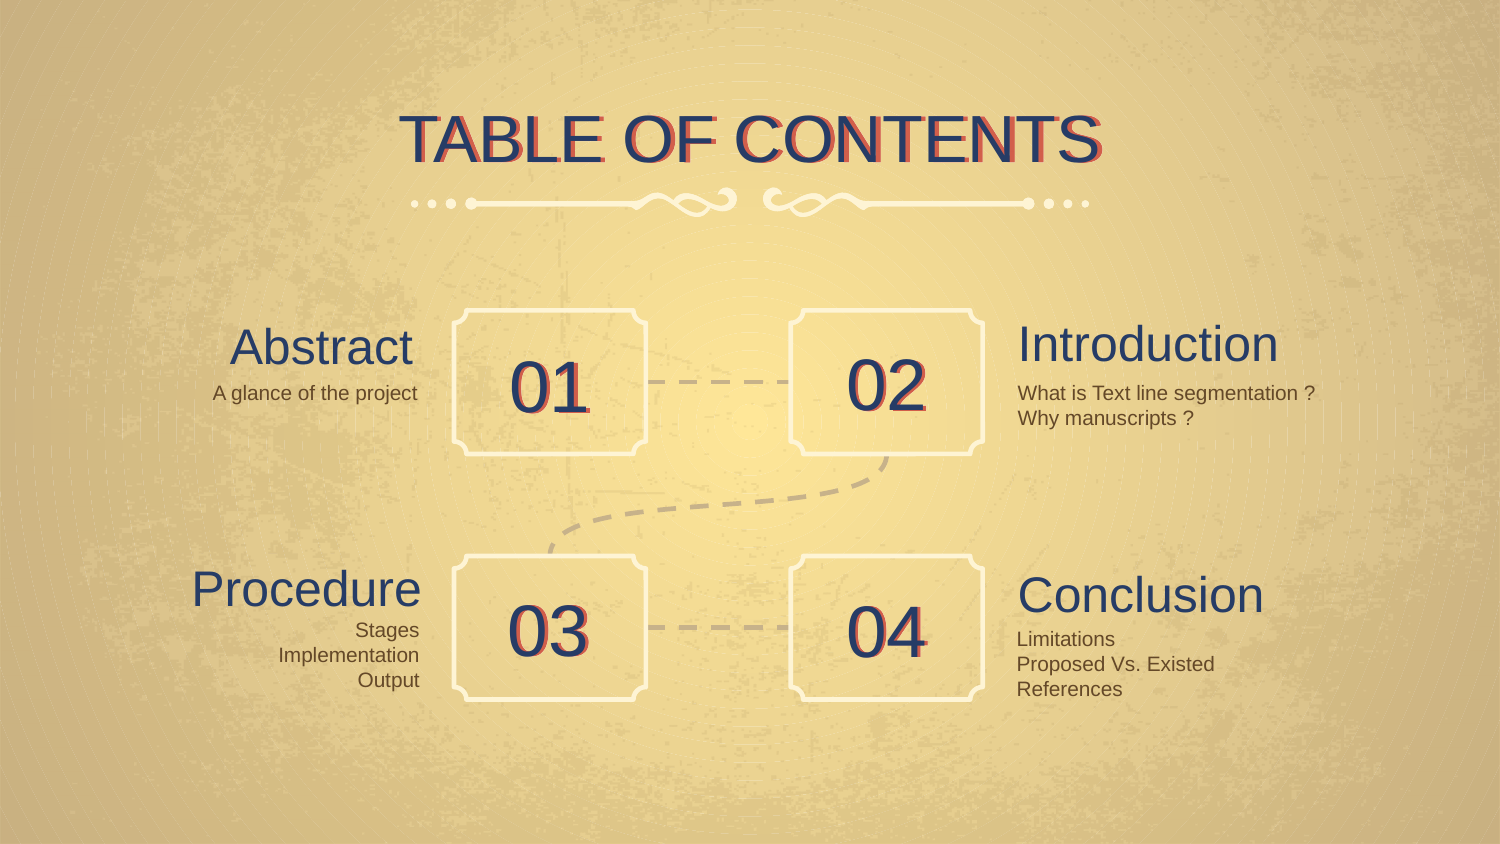

# TABLE OF CONTENTS

Introduction
Abstract
02
01
A glance of the project
What is Text line segmentation ?
Why manuscripts ?
Procedure
Conclusion
03
04
Stages
Implementation
Output

Limitations
Proposed Vs. Existed
References